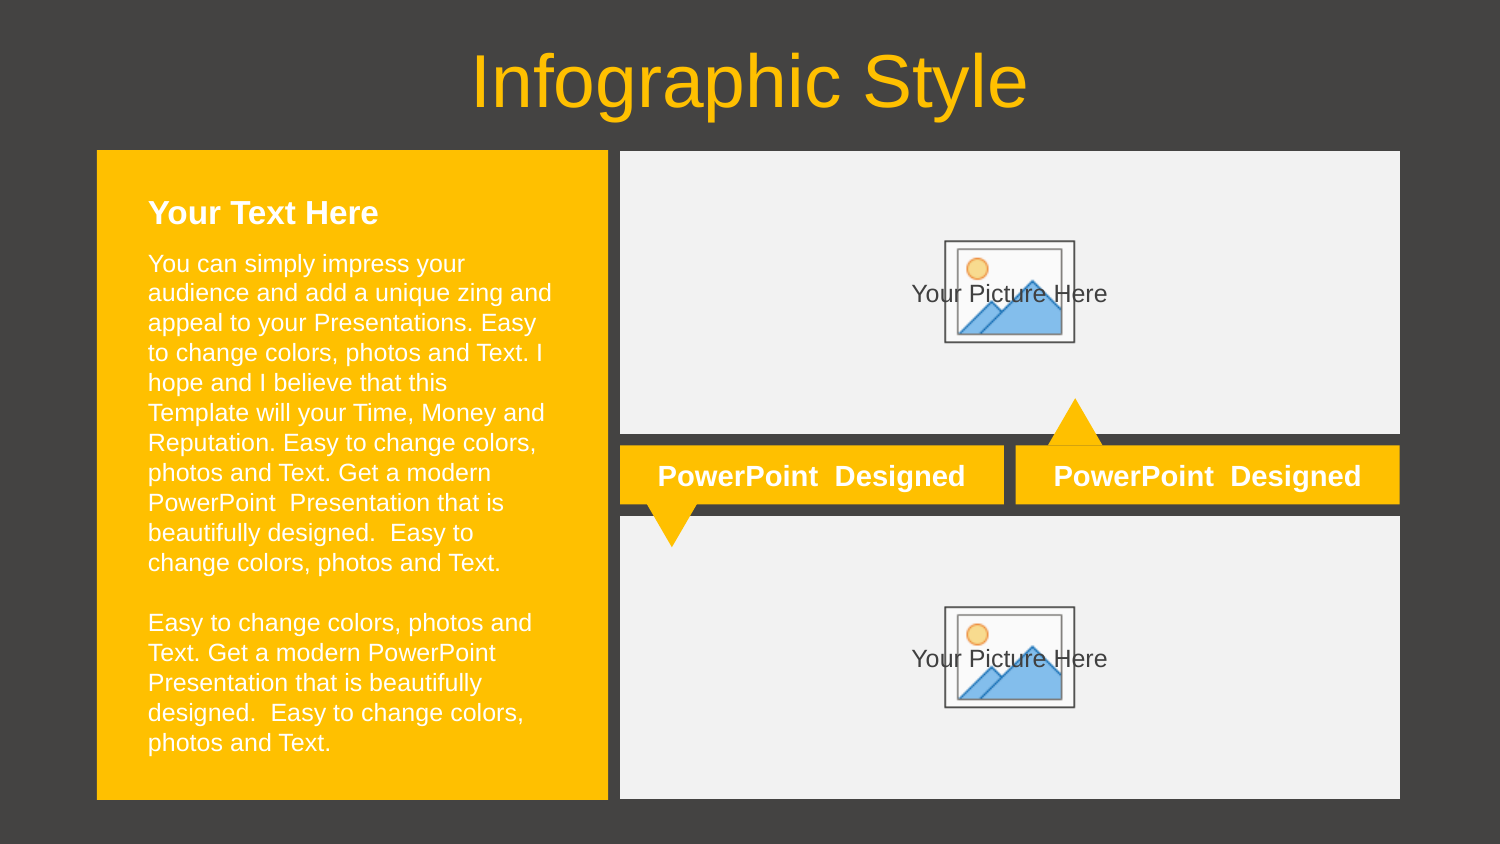

Infographic Style

Your Text Here
You can simply impress your audience and add a unique zing and appeal to your Presentations. Easy to change colors, photos and Text. I hope and I believe that this Template will your Time, Money and Reputation. Easy to change colors, photos and Text. Get a modern PowerPoint  Presentation that is beautifully designed.  Easy to change colors, photos and Text.

Easy to change colors, photos and Text. Get a modern PowerPoint  Presentation that is beautifully designed.  Easy to change colors, photos and Text.

PowerPoint  Designed
PowerPoint  Designed